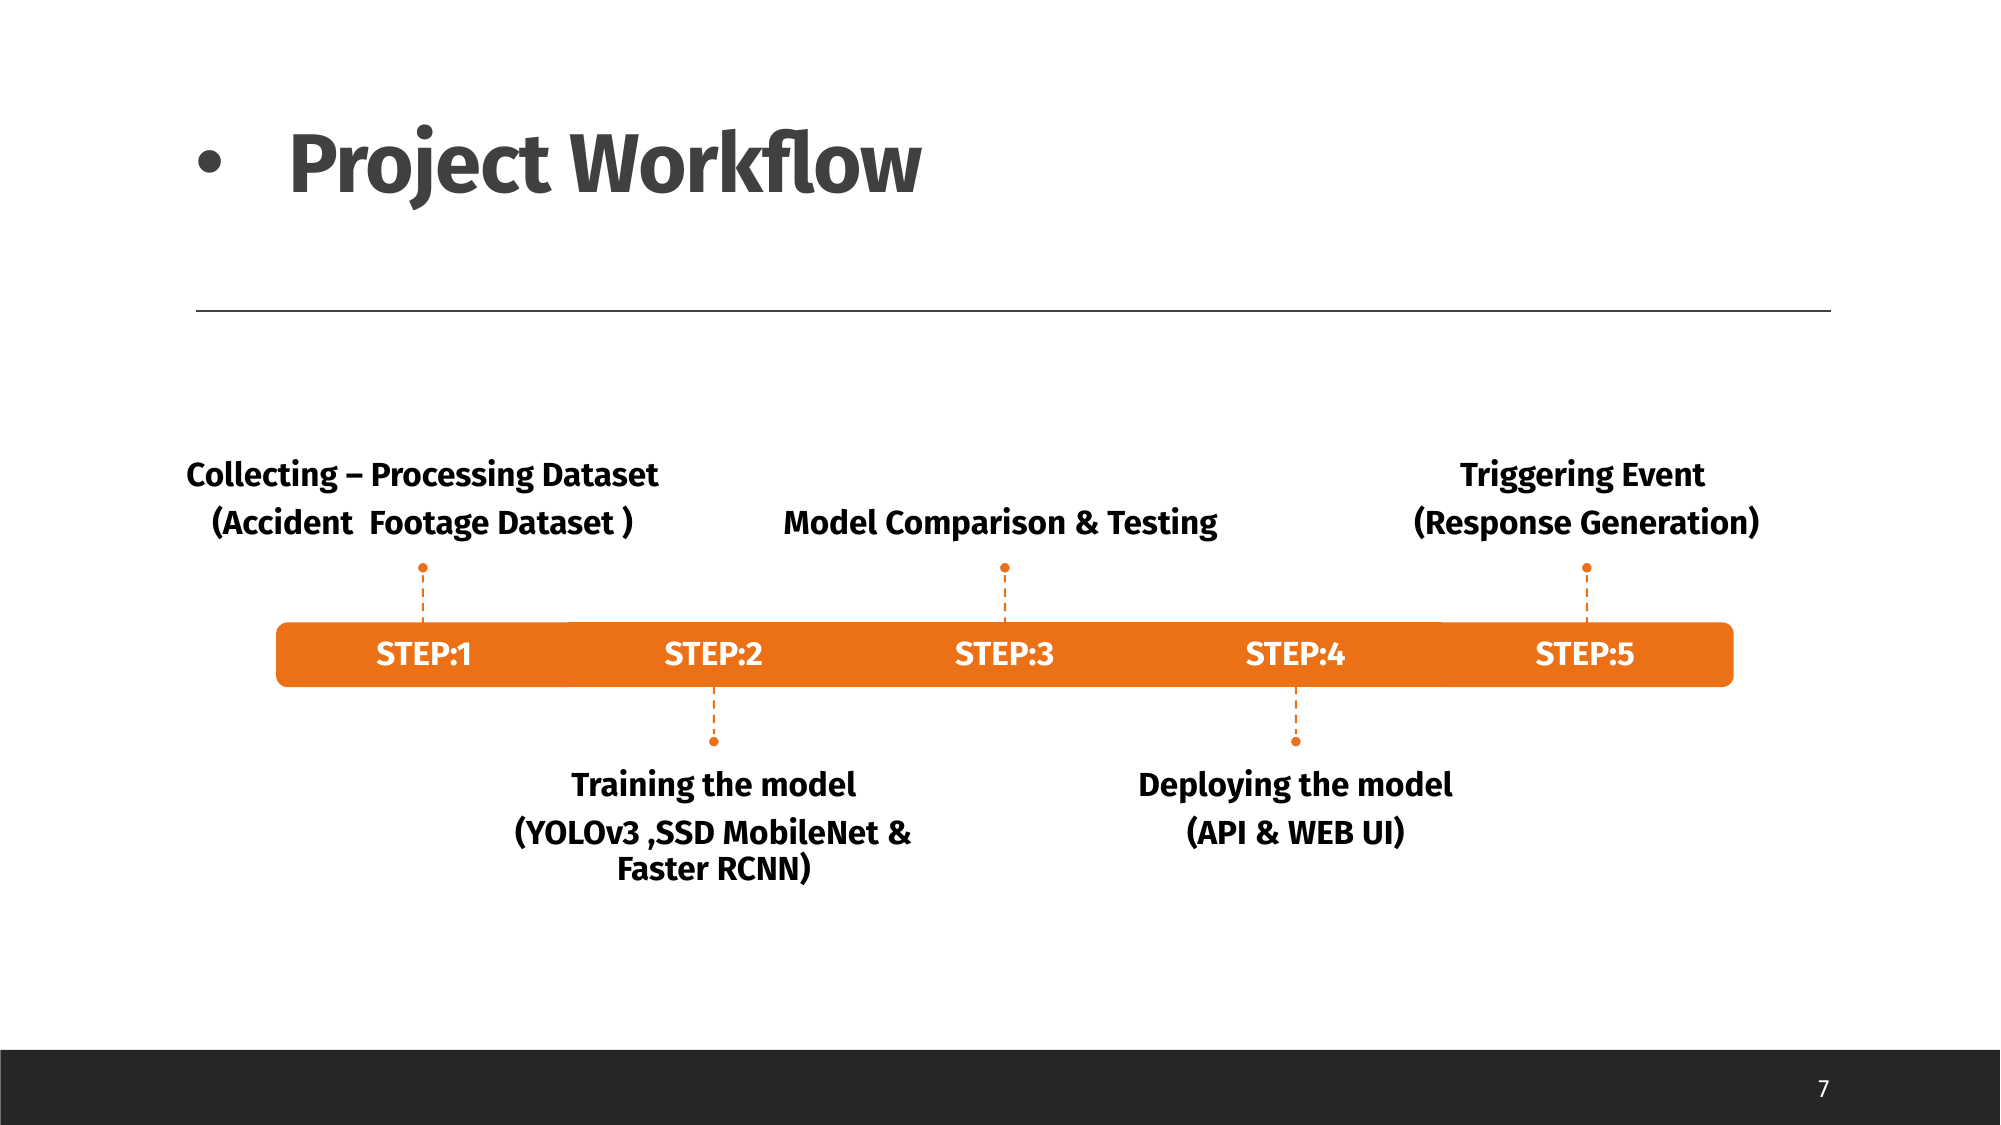

# Project Workflow

STEP:1
Collecting – Processing Dataset
(Accident  Footage Dataset )
STEP:2
Training the model
(YOLOv3 ,SSD MobileNet & Faster RCNN)
STEP:3
Model Comparison & Testing
STEP:4
Deploying the model
(API & WEB UI)
STEP:5
Triggering Event
(Response Generation)

7